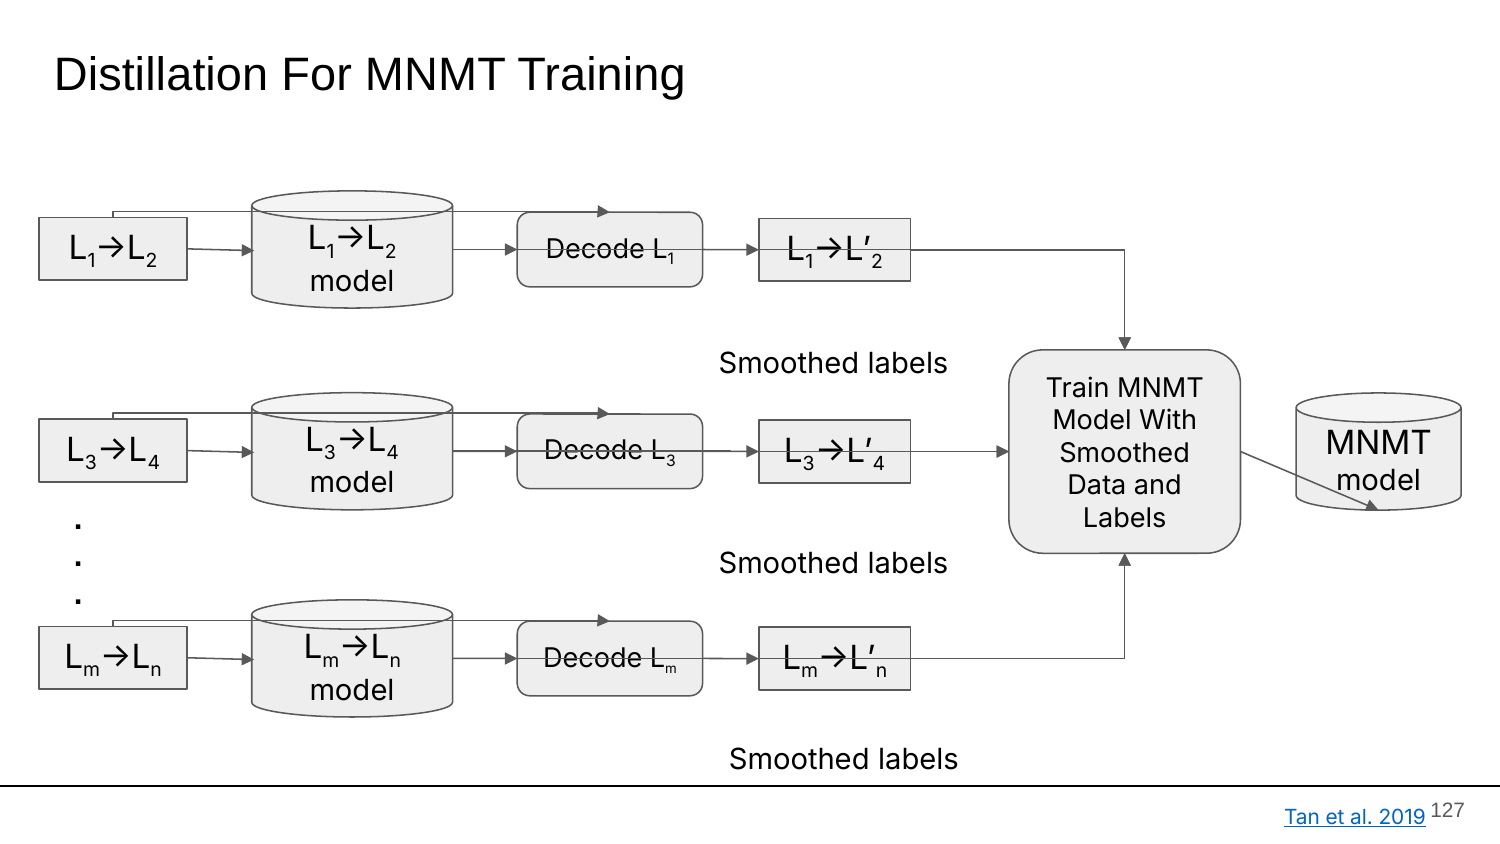

# Distillation For MNMT Training
L1→L2
model
Decode L1
L1→L2
L1→L’2
Smoothed labels
Train MNMT Model With Smoothed Data and Labels
L3→L4
model
MNMT
model
Decode L3
L3→L4
L3→L’4
.
.
.
Smoothed labels
Lm→Ln
model
Decode Lm
Lm→Ln
Lm→L’n
Smoothed labels
127
Tan et al. 2019